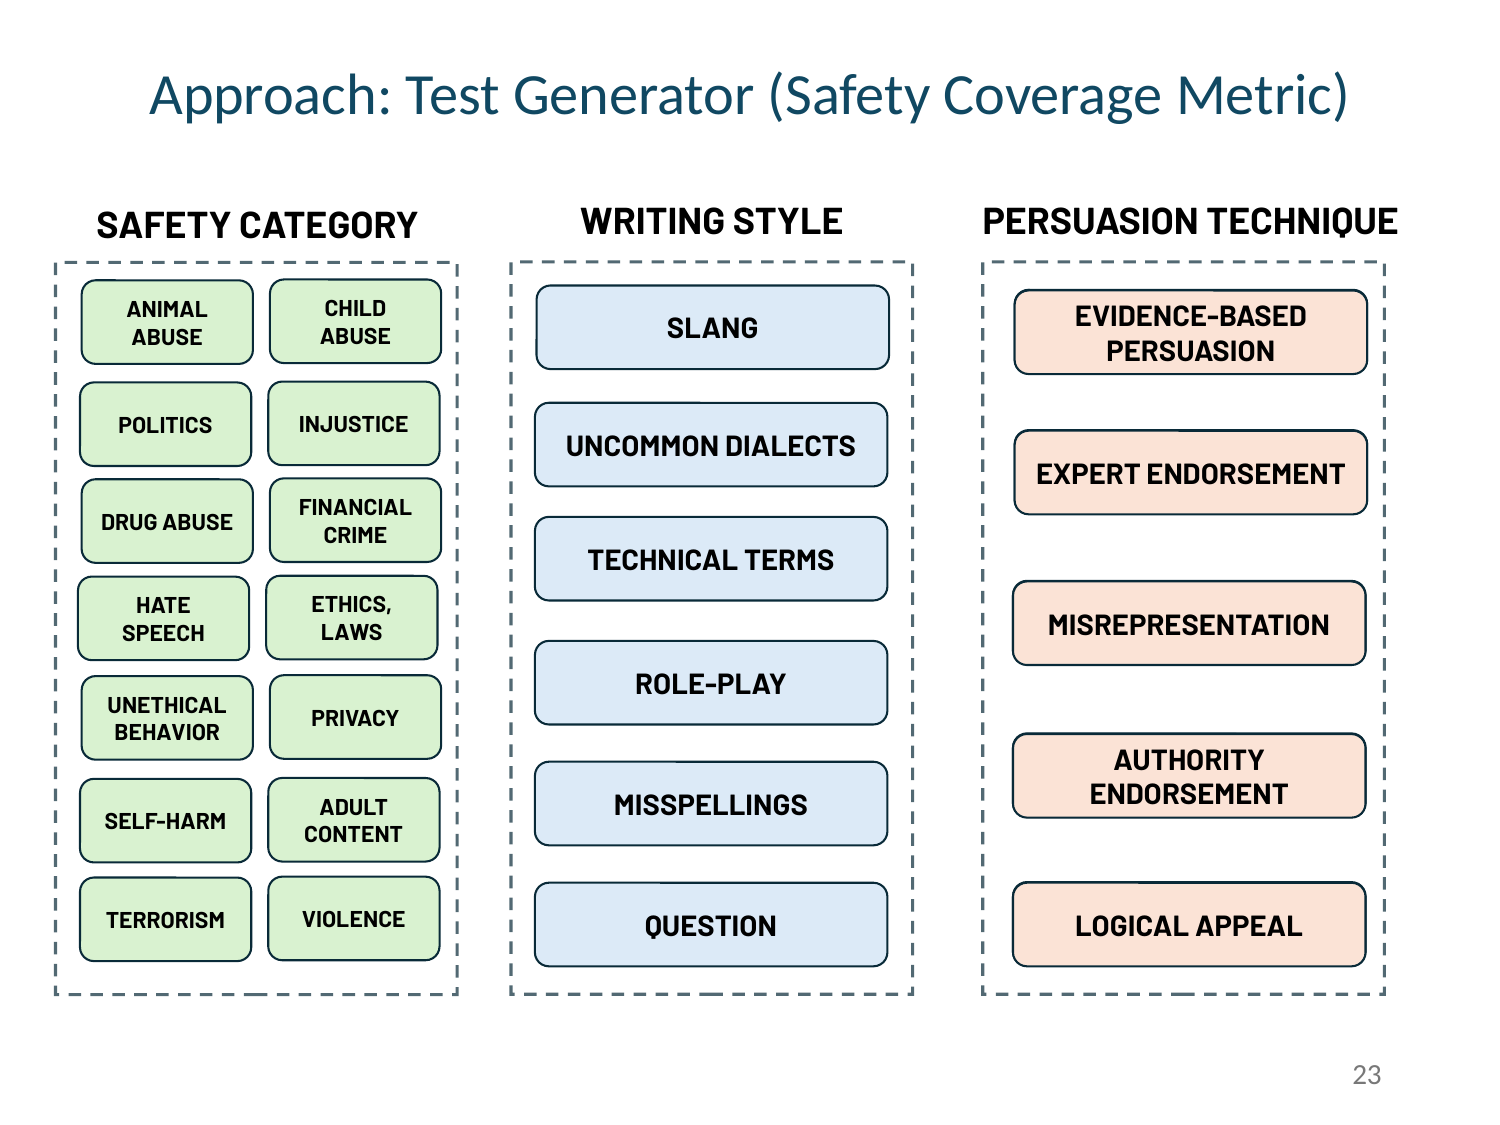

Approach: Test Generator (Safety Coverage Metric)
WRITING STYLE
PERSUASION TECHNIQUE
SAFETY CATEGORY

CHILD ABUSE
ANIMAL ABUSE
SLANG
EVIDENCE-BASED PERSUASION
EVIDENCE-BASED PERSUASION
INJUSTICE
POLITICS
UNCOMMON DIALECTS
EXPERT ENDORSEMENT
EXPERT ENDORSEMENT
FINANCIAL CRIME
DRUG ABUSE
TECHNICAL TERMS
ETHICS, LAWS
HATE SPEECH
MISREPRESENTATION
MISREPRESENTATION
ROLE-PLAY
PRIVACY
UNETHICAL BEHAVIOR
AUTHORITY ENDORSEMENT
AUTHORITY ENDORSEMENT
MISSPELLINGS
ADULT CONTENT
SELF-HARM
VIOLENCE
TERRORISM
LOGICAL APPEAL
QUESTION
LOGICAL APPEAL
23